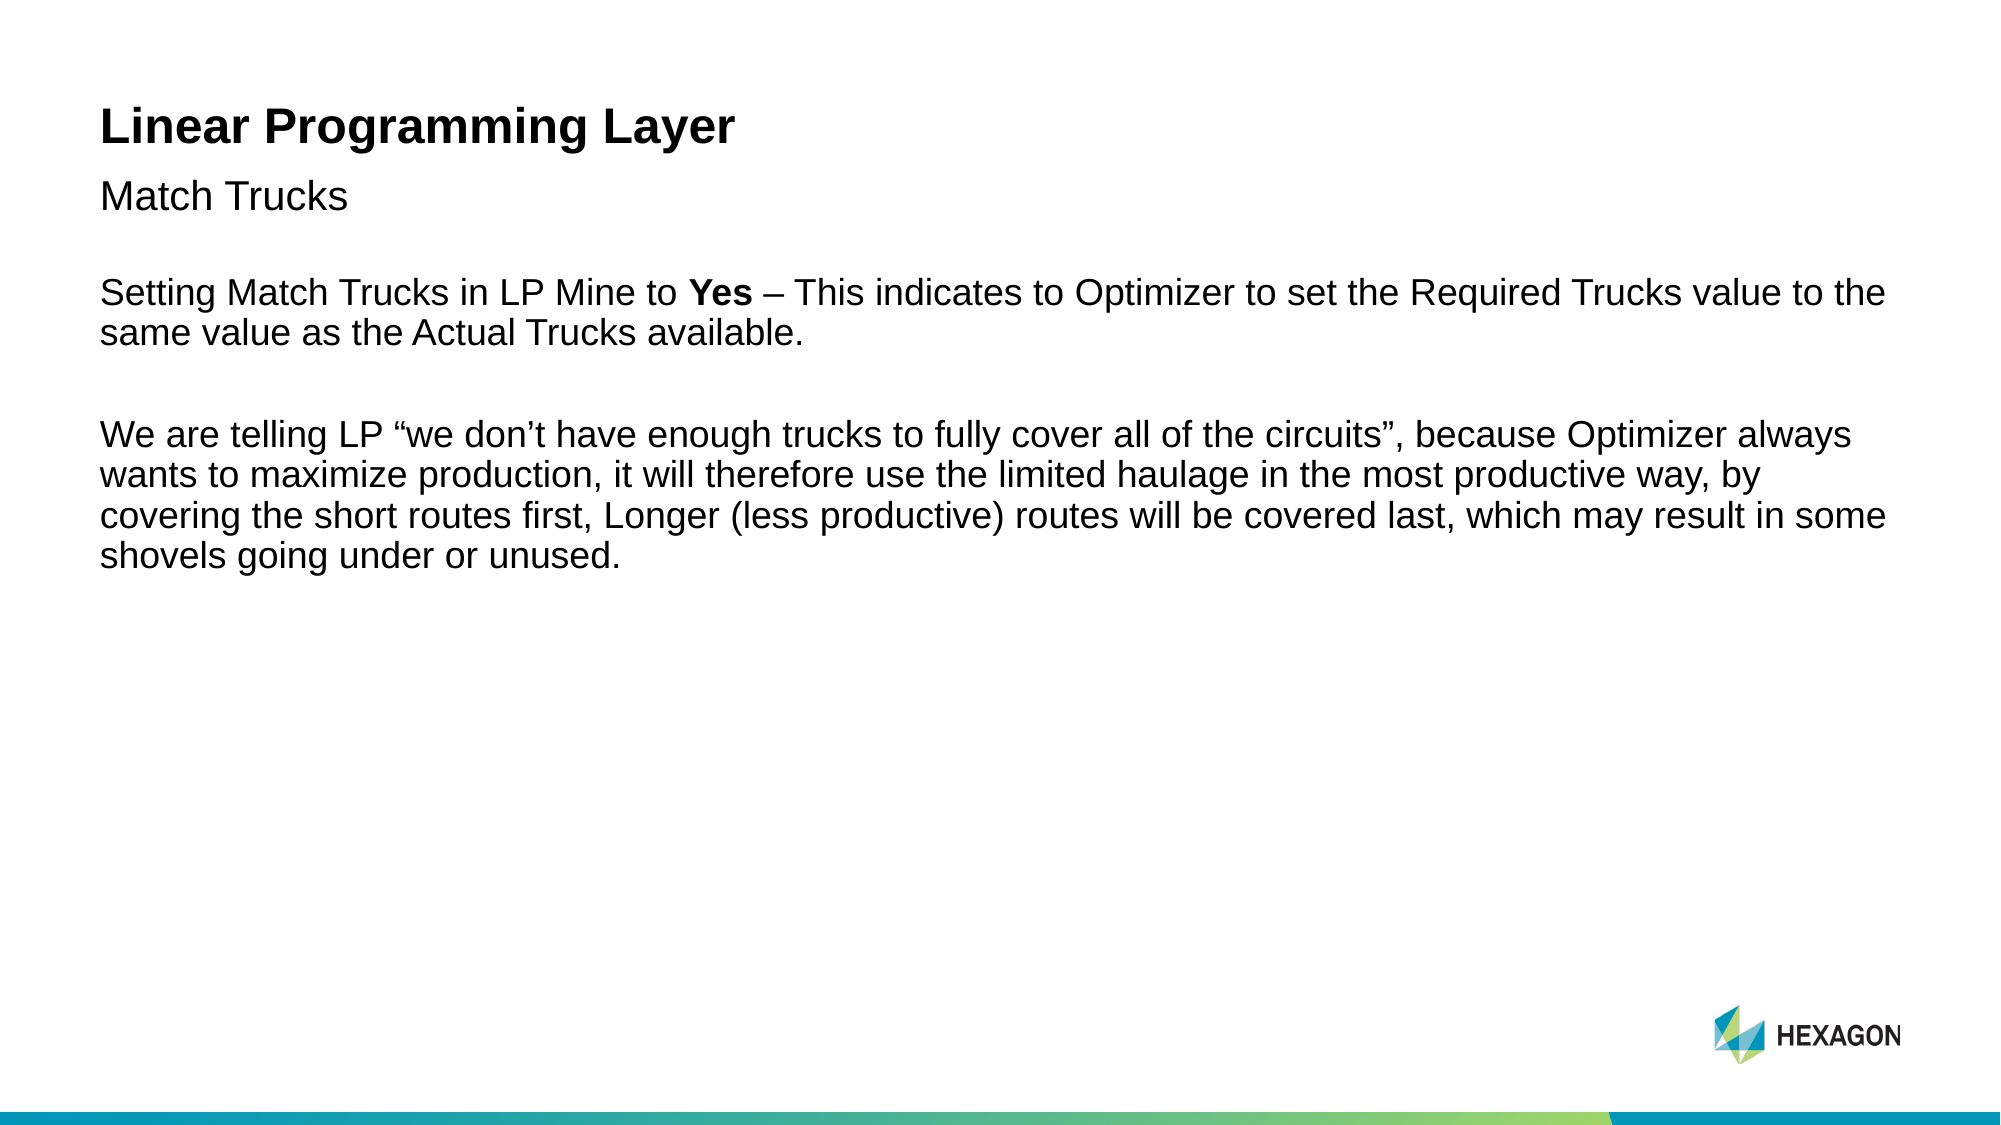

# Linear Programming Layer
Match Trucks
Setting Match Trucks in LP Mine to Yes – This indicates to Optimizer to set the Required Trucks value to the same value as the Actual Trucks available.

We are telling LP “we don’t have enough trucks to fully cover all of the circuits”, because Optimizer always wants to maximize production, it will therefore use the limited haulage in the most productive way, by covering the short routes first, Longer (less productive) routes will be covered last, which may result in some shovels going under or unused.